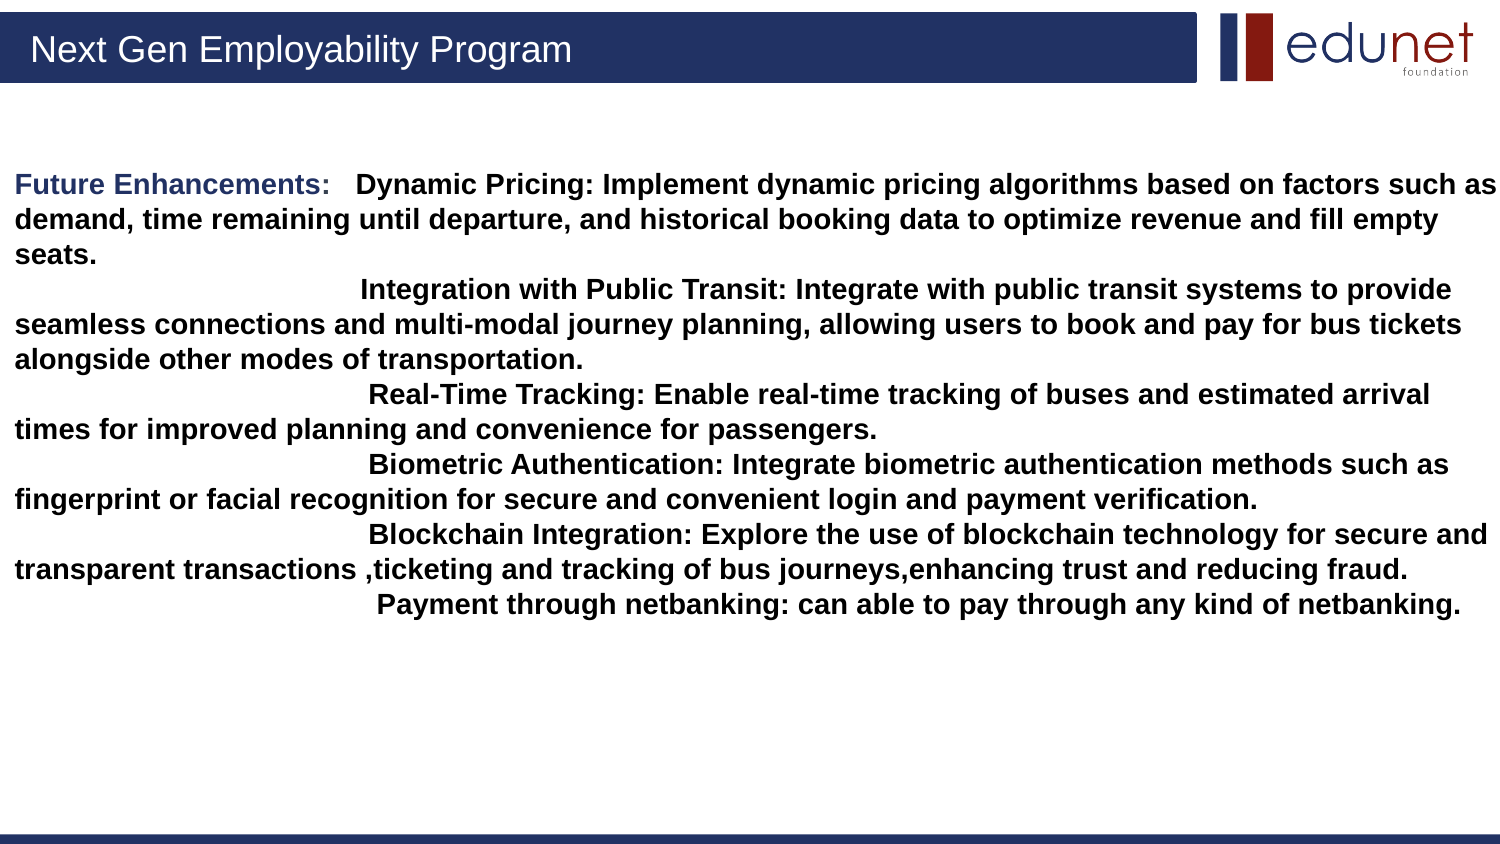

# Future Enhancements:   Dynamic Pricing: Implement dynamic pricing algorithms based on factors such as demand, time remaining until departure, and historical booking data to optimize revenue and fill empty seats. Integration with Public Transit: Integrate with public transit systems to provide seamless connections and multi-modal journey planning, allowing users to book and pay for bus tickets alongside other modes of transportation. Real-Time Tracking: Enable real-time tracking of buses and estimated arrival times for improved planning and convenience for passengers. Biometric Authentication: Integrate biometric authentication methods such as fingerprint or facial recognition for secure and convenient login and payment verification. Blockchain Integration: Explore the use of blockchain technology for secure and transparent transactions ,ticketing and tracking of bus journeys,enhancing trust and reducing fraud. Payment through netbanking: can able to pay through any kind of netbanking.